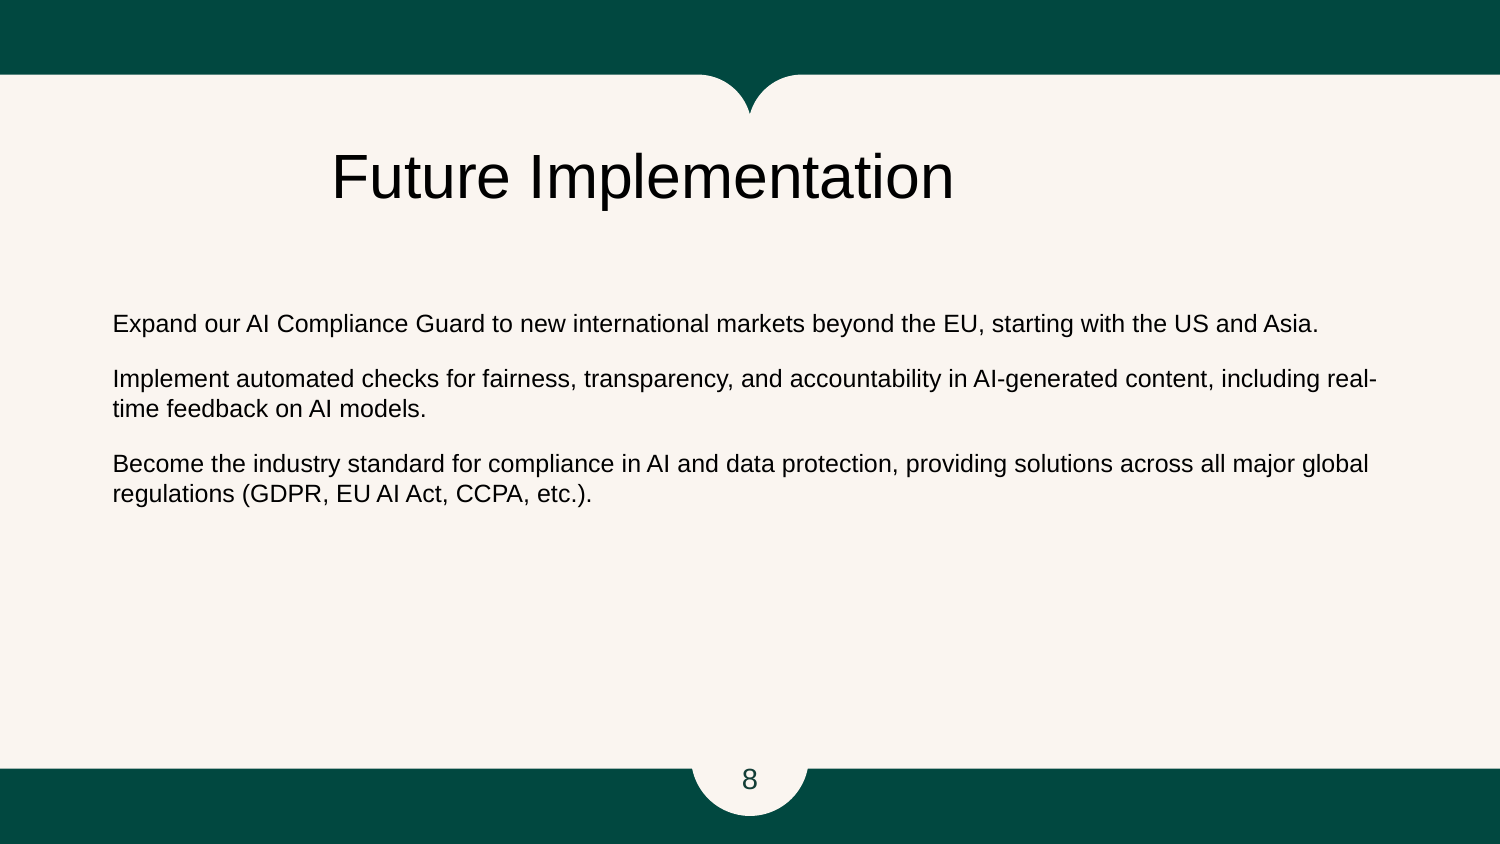

# Future Implementation
Expand our AI Compliance Guard to new international markets beyond the EU, starting with the US and Asia.
Implement automated checks for fairness, transparency, and accountability in AI-generated content, including real-time feedback on AI models.
Become the industry standard for compliance in AI and data protection, providing solutions across all major global regulations (GDPR, EU AI Act, CCPA, etc.).